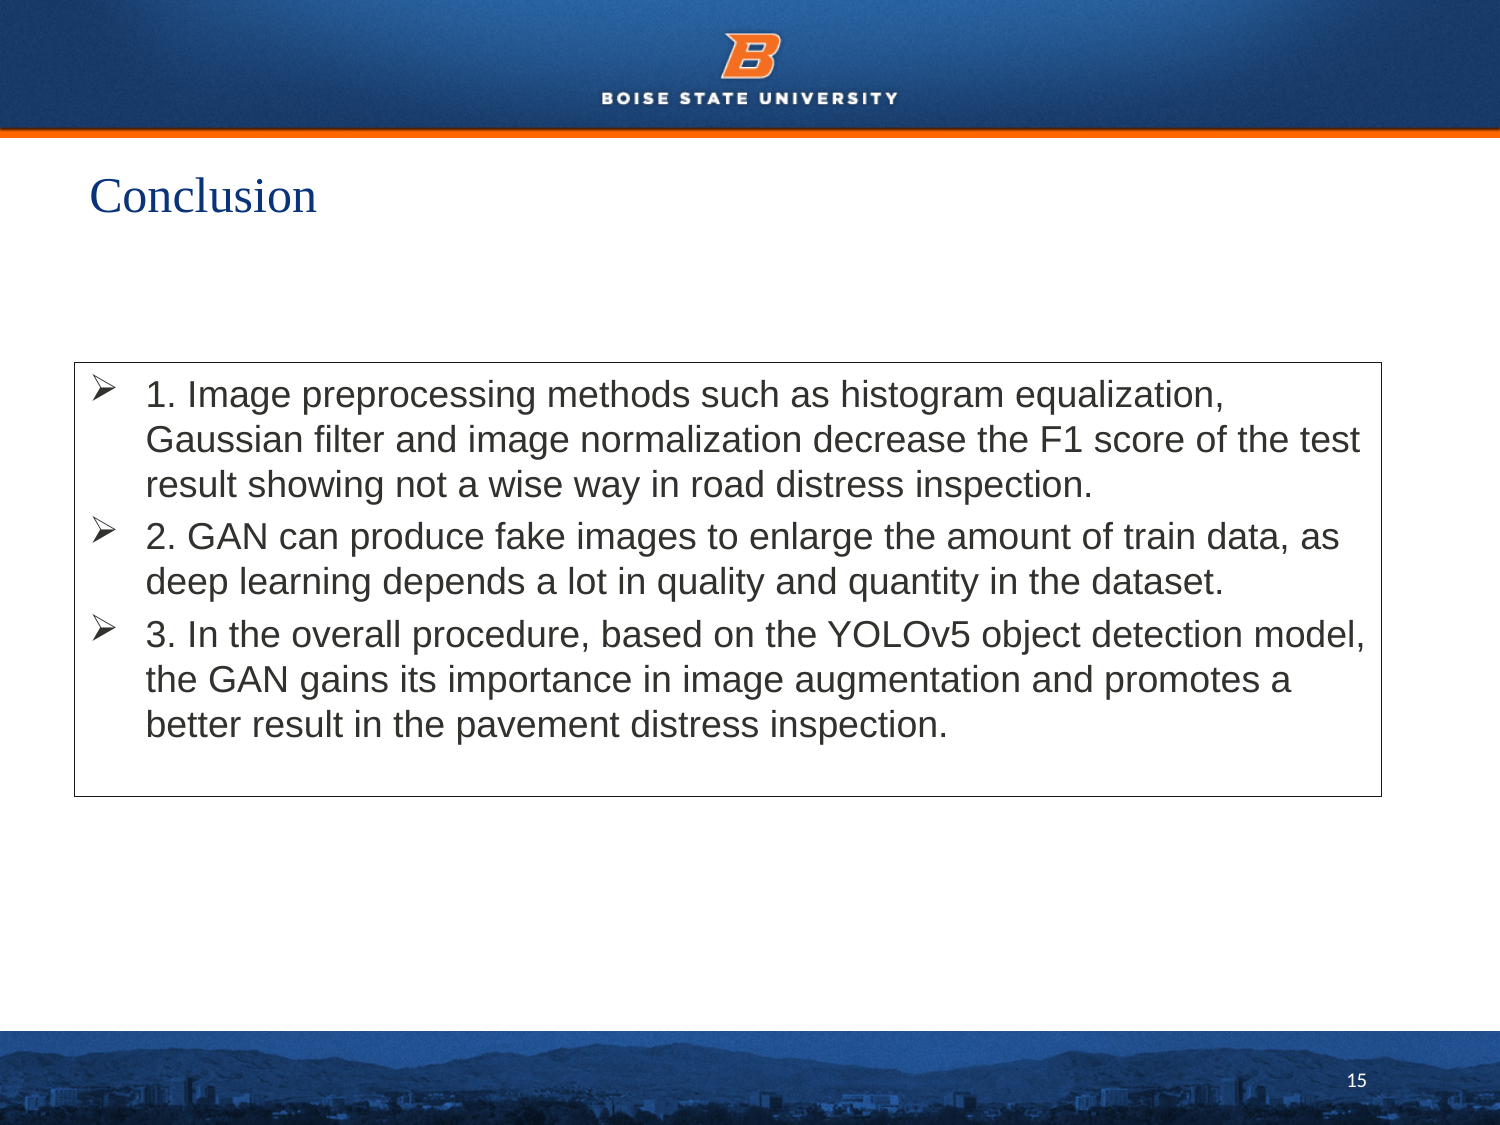

# Conclusion
1. Image preprocessing methods such as histogram equalization, Gaussian filter and image normalization decrease the F1 score of the test result showing not a wise way in road distress inspection.
2. GAN can produce fake images to enlarge the amount of train data, as deep learning depends a lot in quality and quantity in the dataset.
3. In the overall procedure, based on the YOLOv5 object detection model, the GAN gains its importance in image augmentation and promotes a better result in the pavement distress inspection.